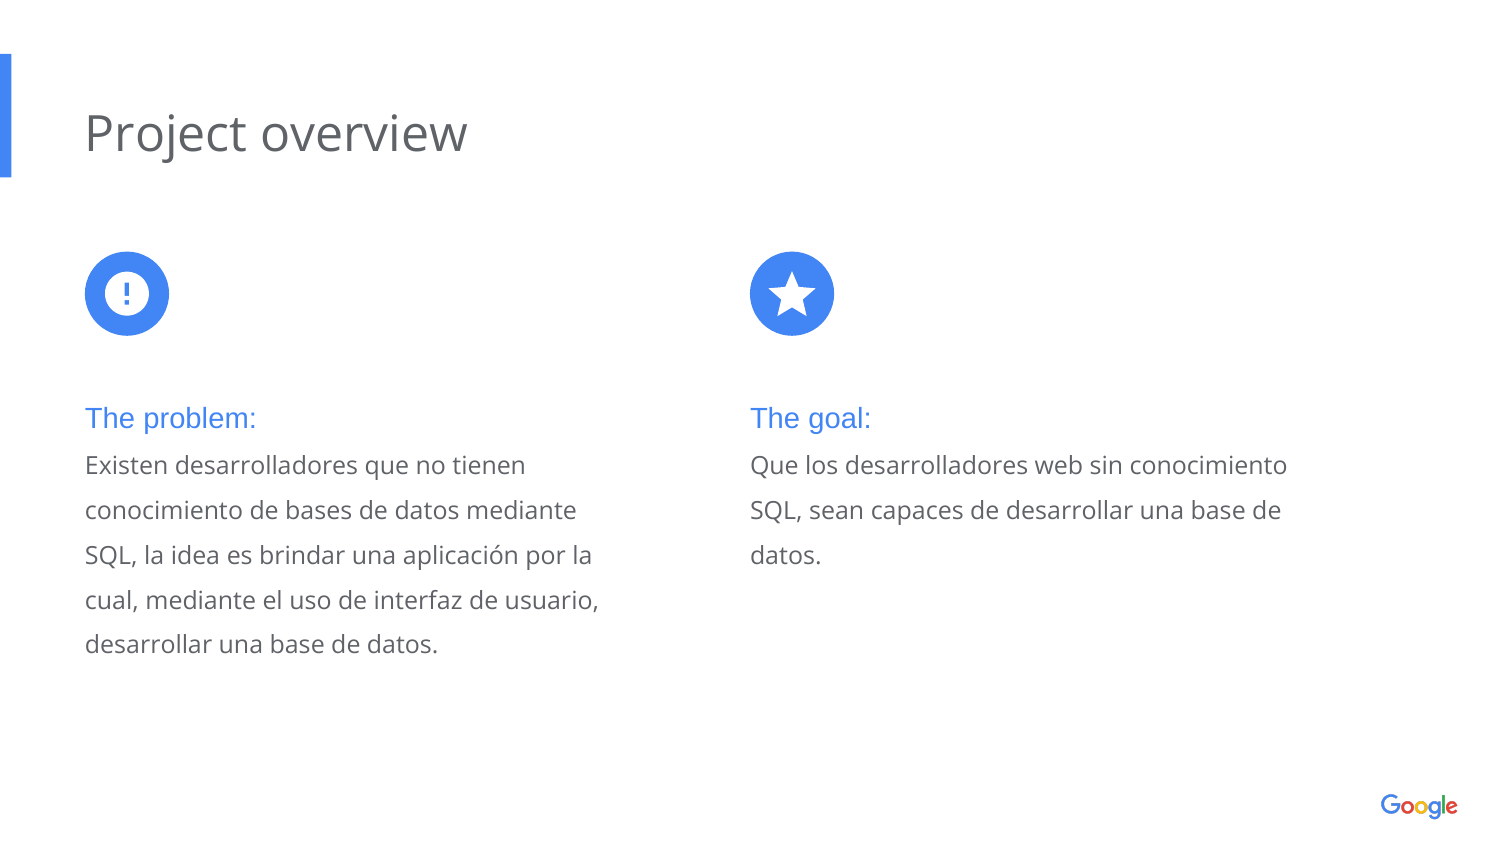

Project overview

The problem:
Existen desarrolladores que no tienen conocimiento de bases de datos mediante SQL, la idea es brindar una aplicación por la cual, mediante el uso de interfaz de usuario, desarrollar una base de datos.
The goal:
Que los desarrolladores web sin conocimiento SQL, sean capaces de desarrollar una base de datos.